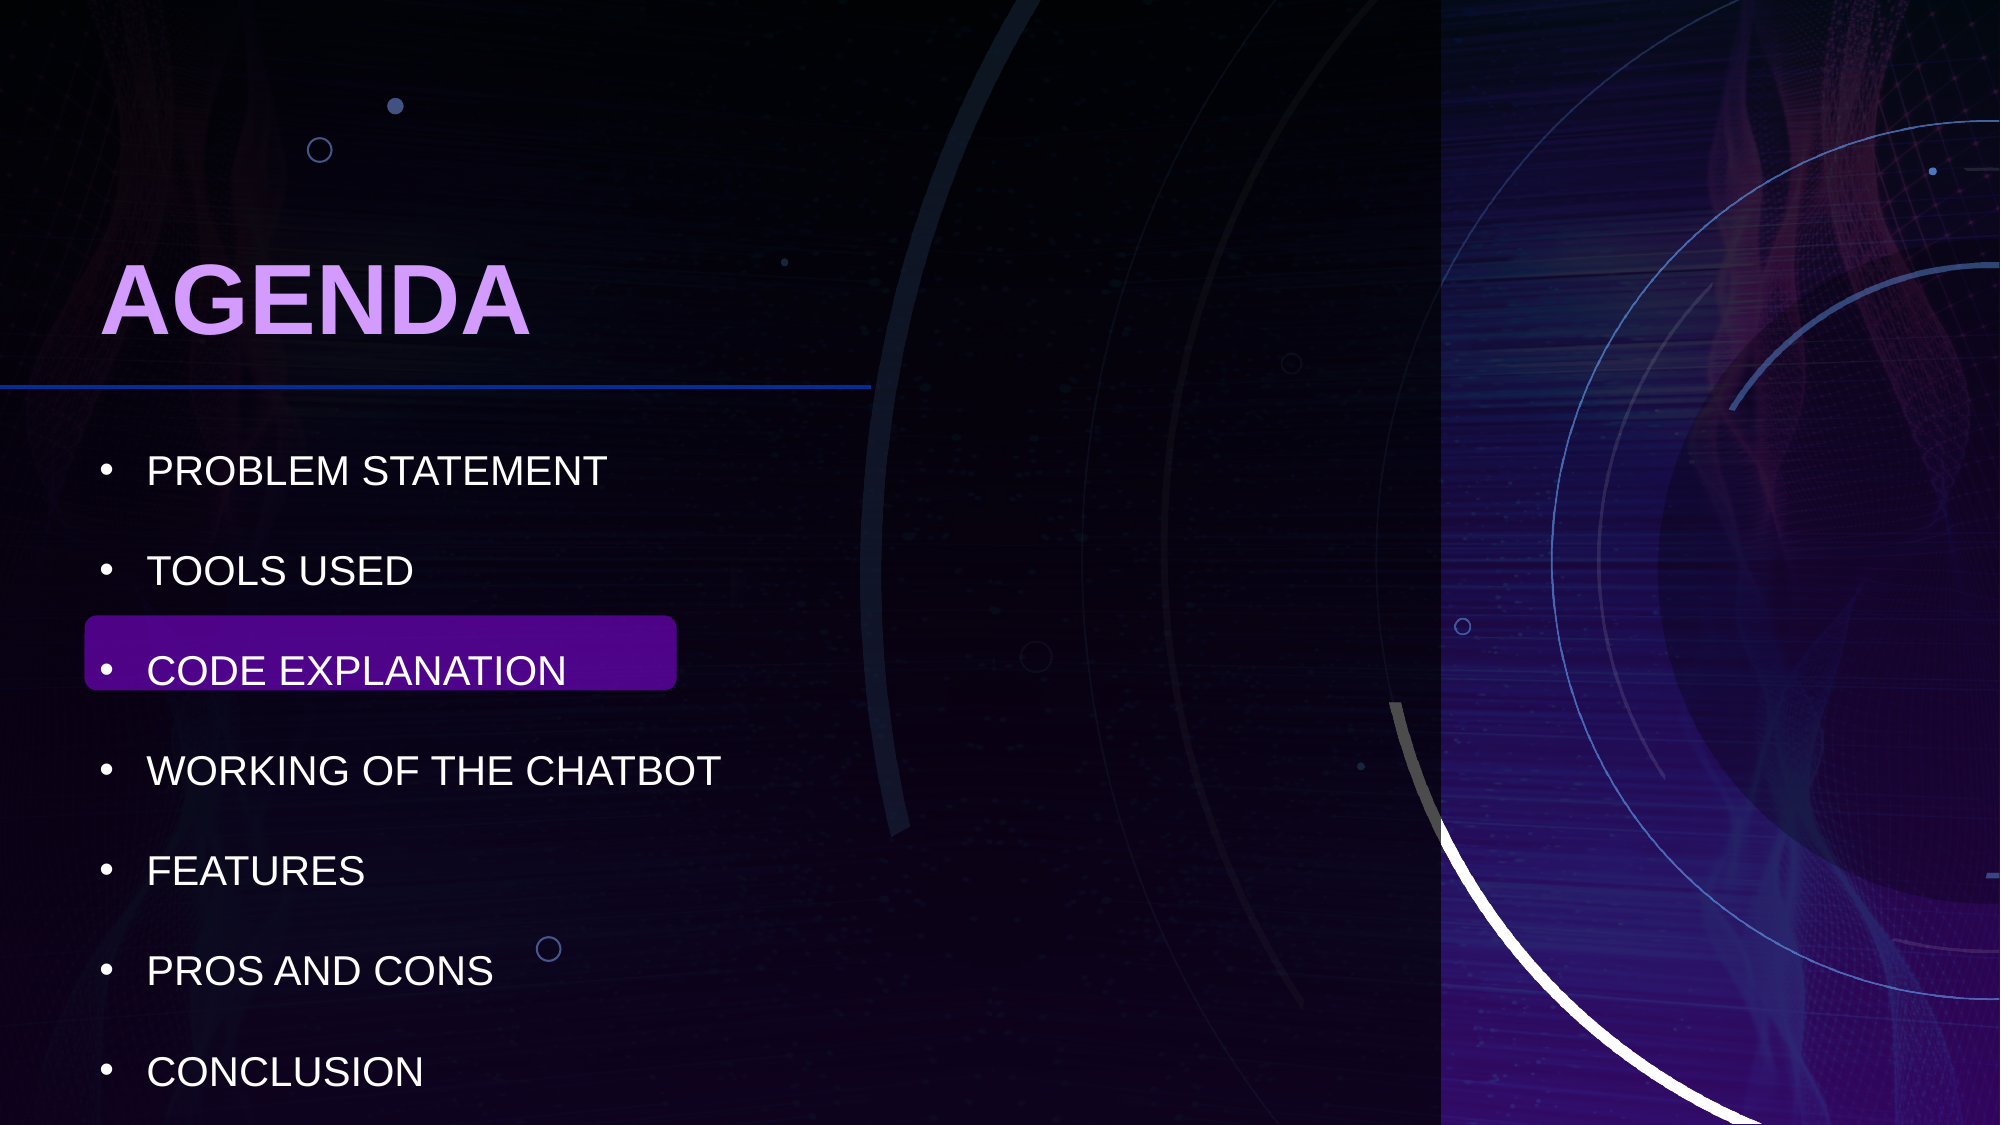

# AGENDA
PROBLEM STATEMENT
TOOLS USED
CODE EXPLANATION
WORKING OF THE CHATBOT
FEATURES
PROS AND CONS
CONCLUSION